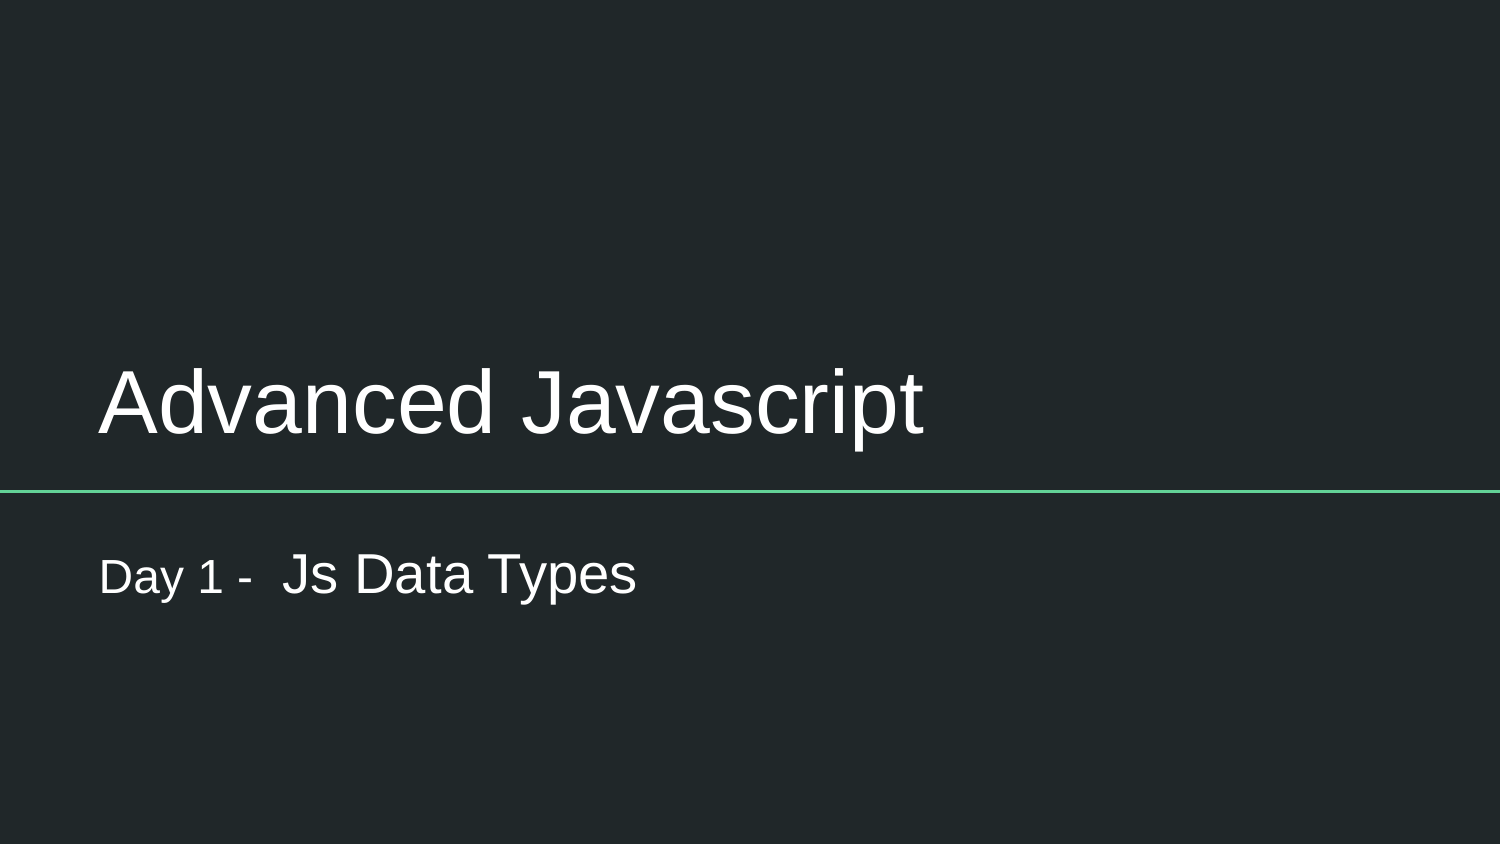

# Advanced Javascript
Day 1 -  Js Data Types